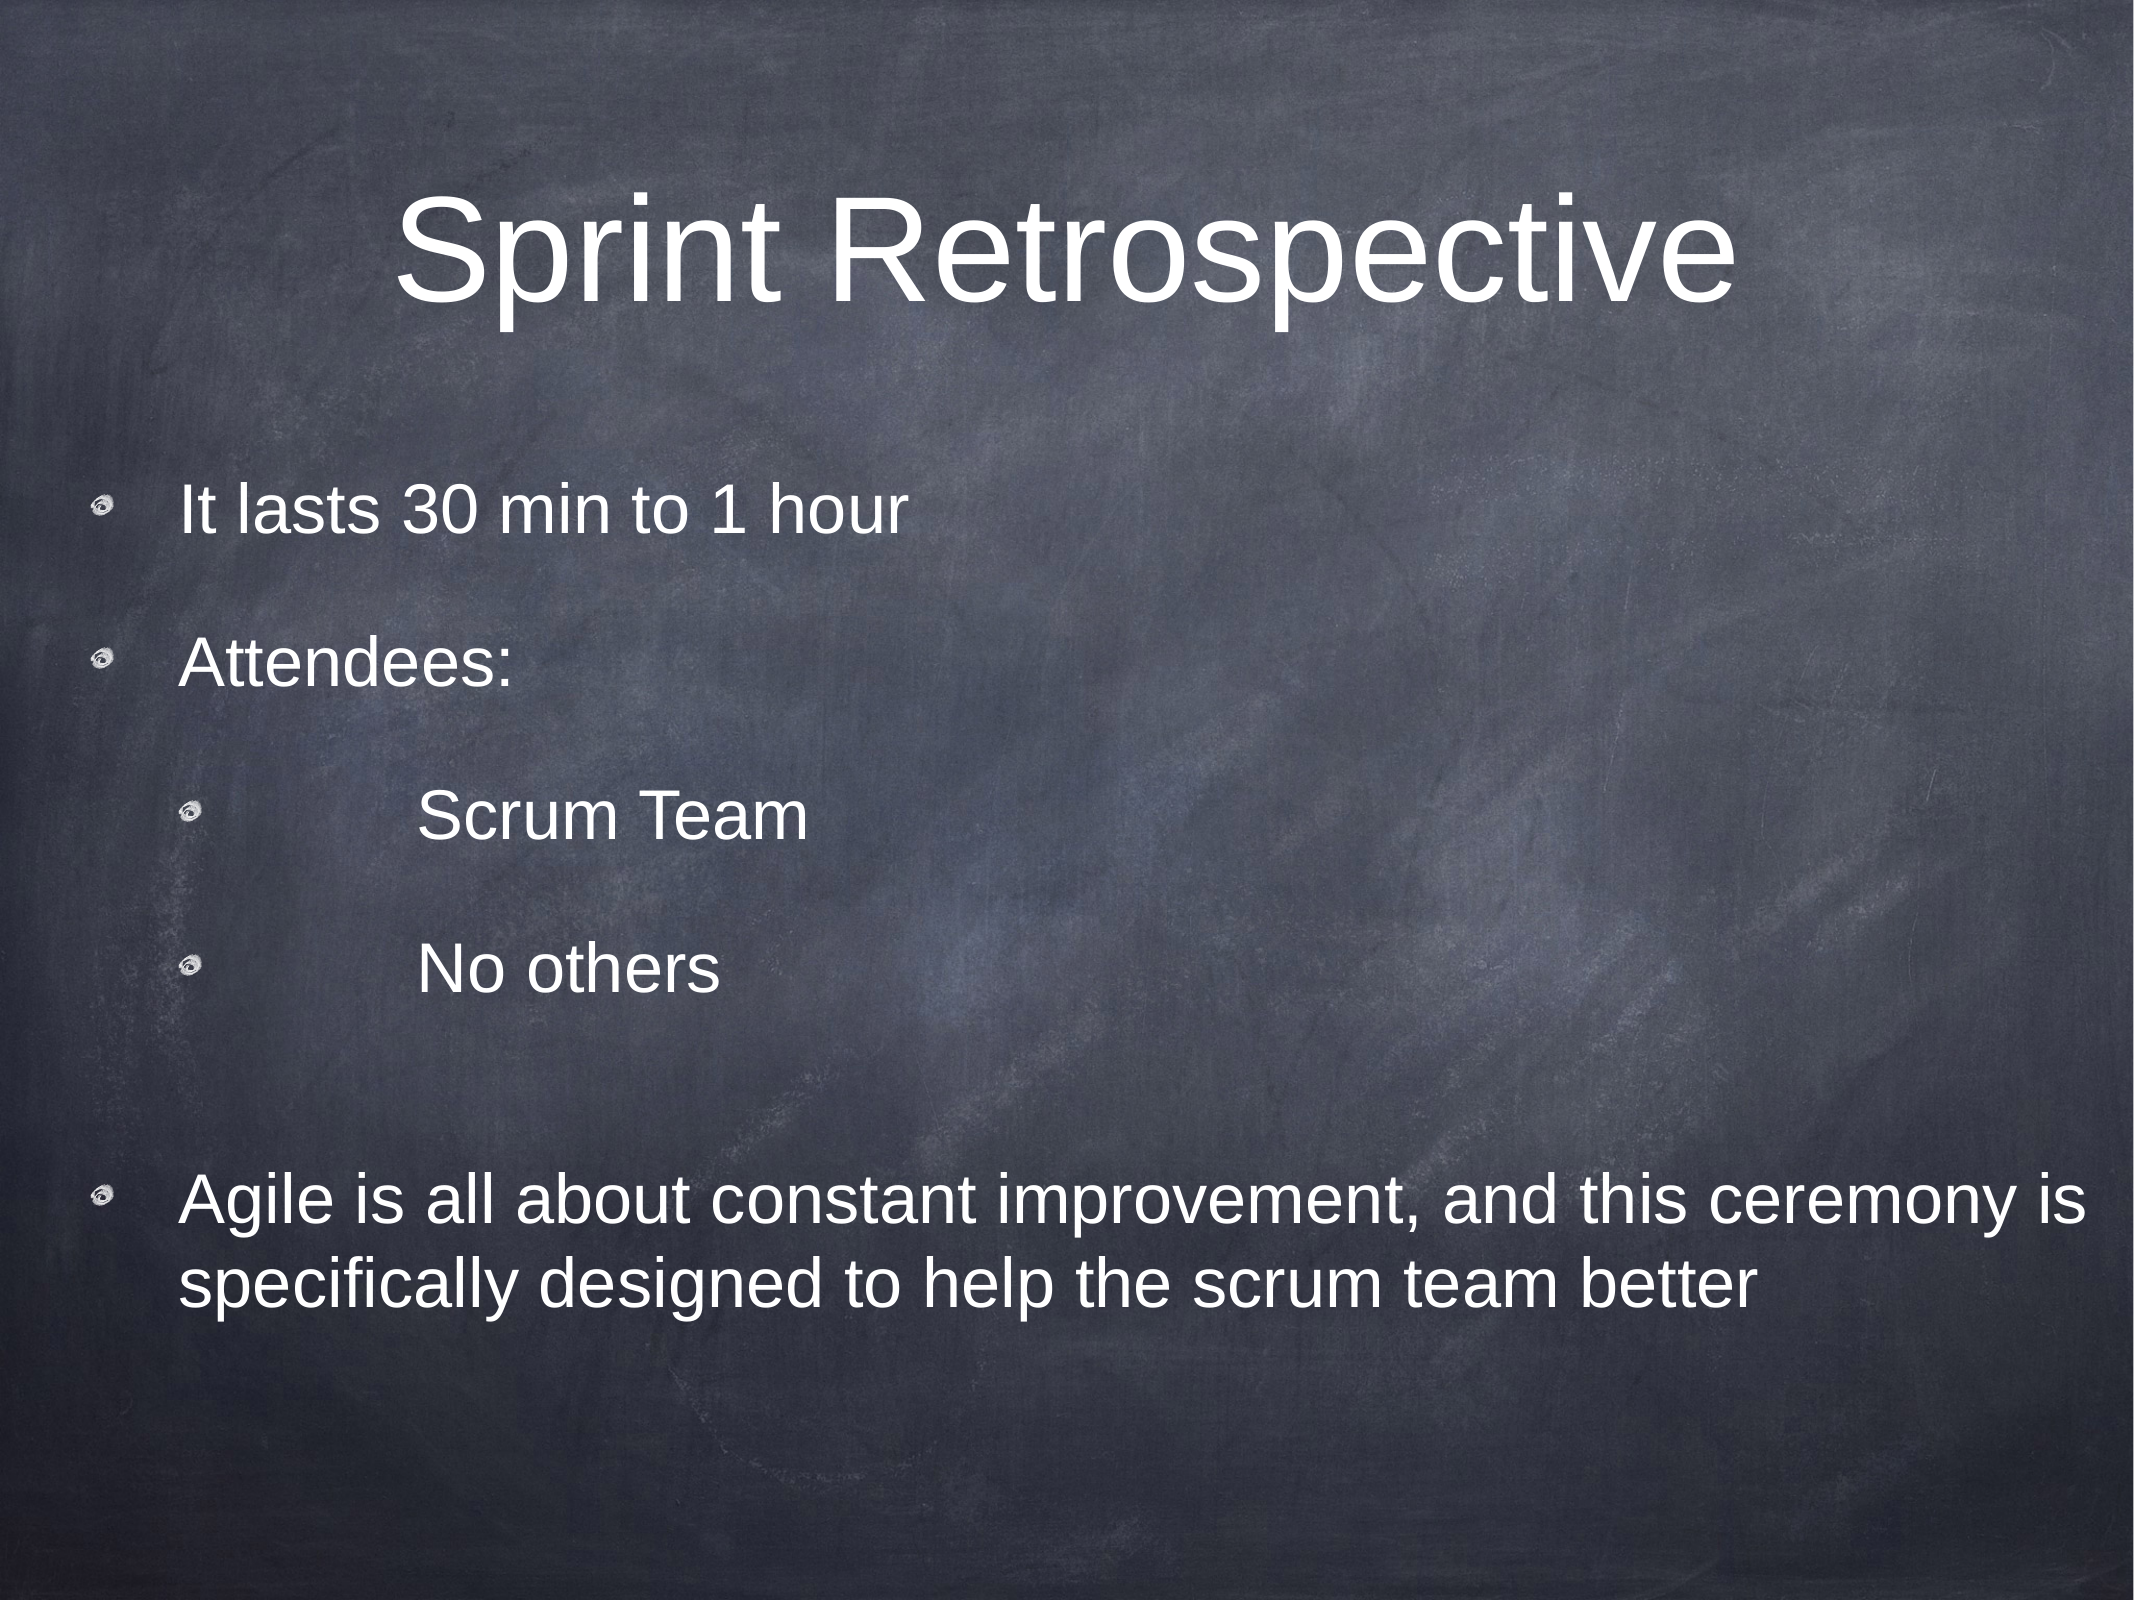

# Sprint Retrospective
It lasts 30 min to 1 hour
Attendees:
	Scrum Team
	No others

Agile is all about constant improvement, and this ceremony is specifically designed to help the scrum team better